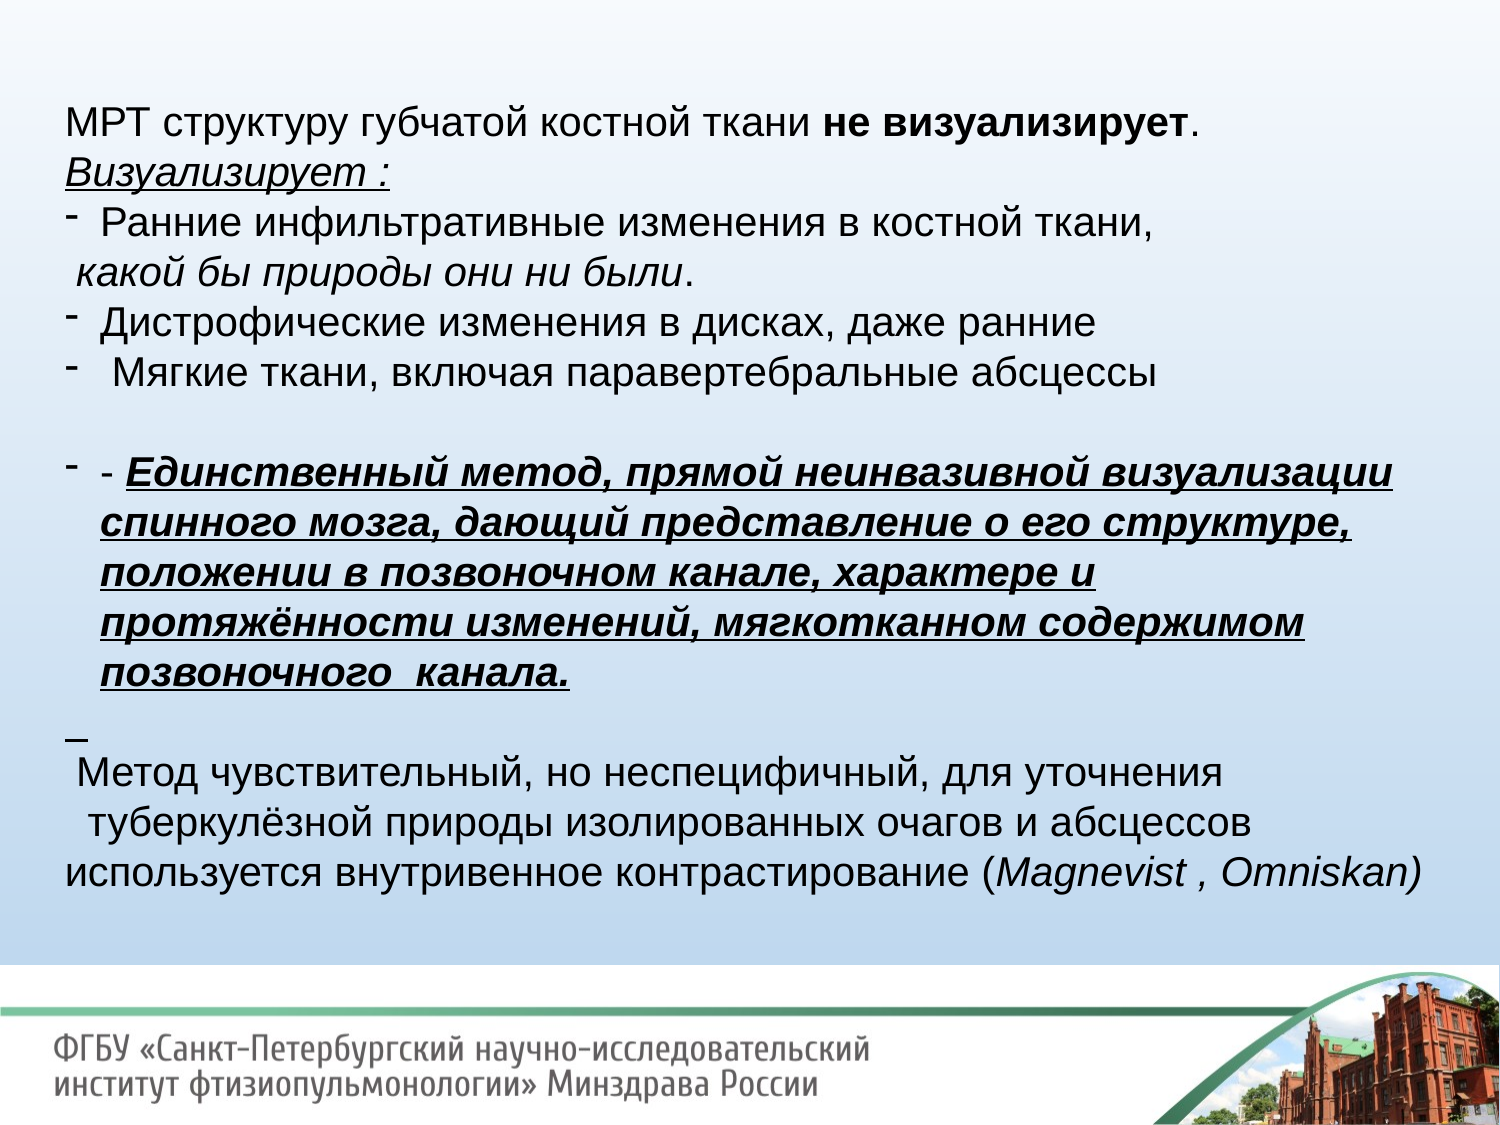

МРТ структуру губчатой костной ткани не визуализирует.
Визуализирует :
Ранние инфильтративные изменения в костной ткани,
 какой бы природы они ни были.
Дистрофические изменения в дисках, даже ранние
 Мягкие ткани, включая паравертебральные абсцессы

- Единственный метод, прямой неинвазивной визуализации спинного мозга, дающий представление о его структуре, положении в позвоночном канале, характере и протяжённости изменений, мягкотканном содержимом позвоночного  канала.

 Метод чувствительный, но неспецифичный, для уточнения
  туберкулёзной природы изолированных очагов и абсцессов  используется внутривенное контрастирование (Magnevist , Omniskan)